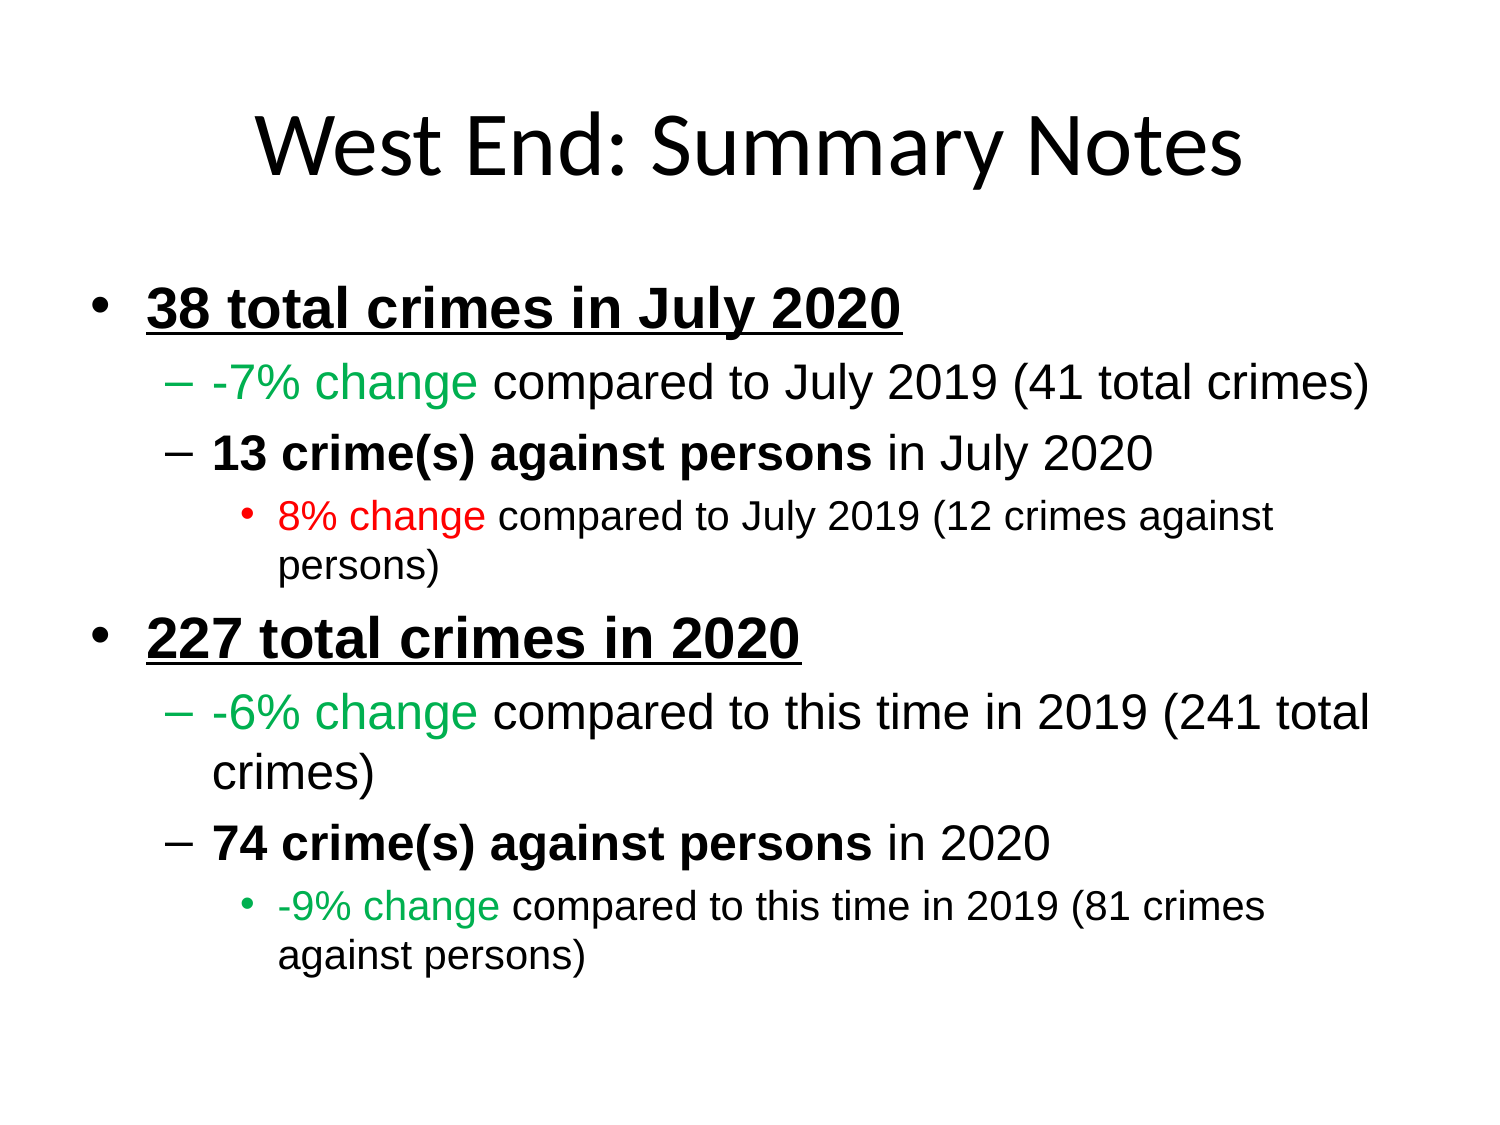

# West End: Summary Notes
38 total crimes in July 2020
-7% change compared to July 2019 (41 total crimes)
13 crime(s) against persons in July 2020
8% change compared to July 2019 (12 crimes against persons)
227 total crimes in 2020
-6% change compared to this time in 2019 (241 total crimes)
74 crime(s) against persons in 2020
-9% change compared to this time in 2019 (81 crimes against persons)